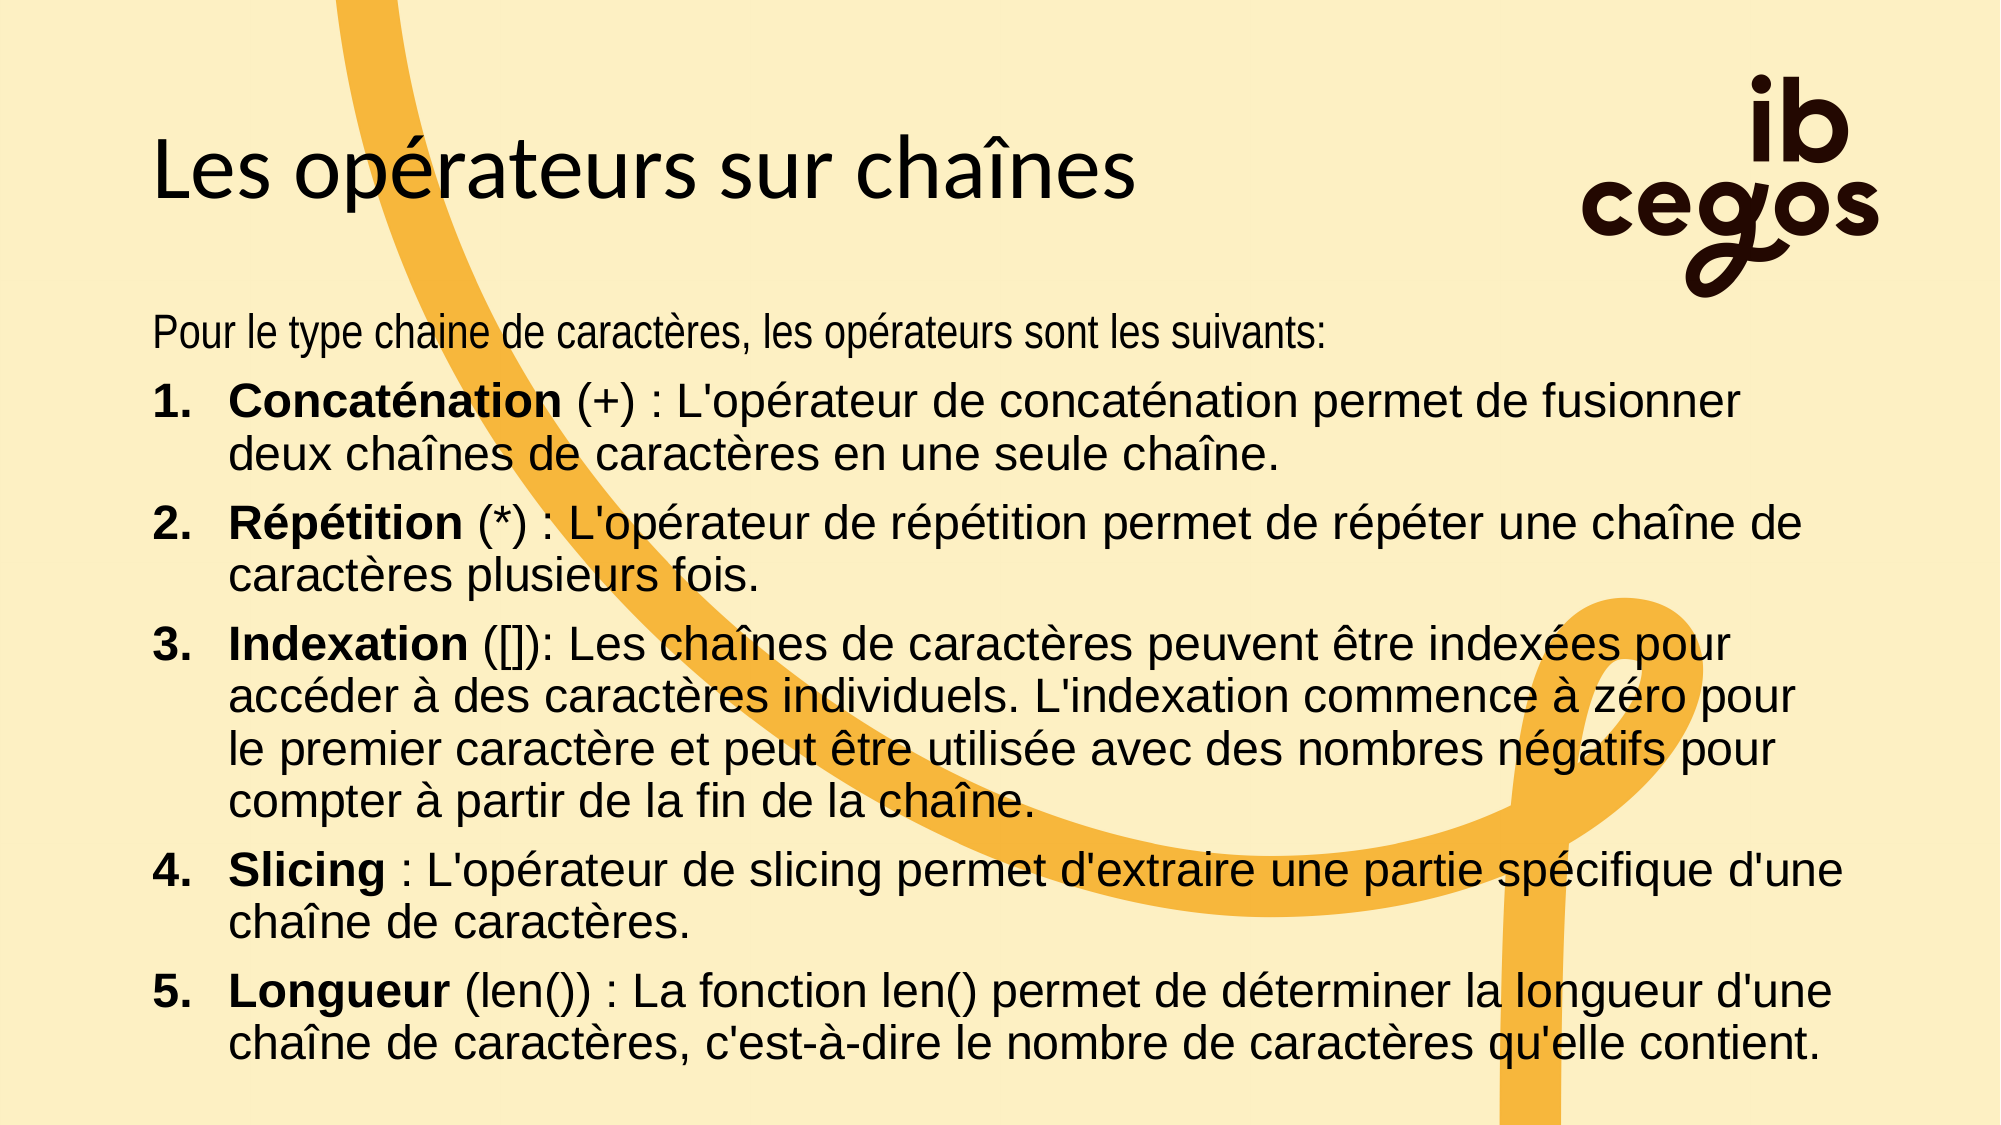

# Les opérateurs sur chaînes
Pour le type chaine de caractères, les opérateurs sont les suivants:
Concaténation (+) : L'opérateur de concaténation permet de fusionner deux chaînes de caractères en une seule chaîne.
Répétition (*) : L'opérateur de répétition permet de répéter une chaîne de caractères plusieurs fois.
Indexation ([]): Les chaînes de caractères peuvent être indexées pour accéder à des caractères individuels. L'indexation commence à zéro pour le premier caractère et peut être utilisée avec des nombres négatifs pour compter à partir de la fin de la chaîne.
Slicing : L'opérateur de slicing permet d'extraire une partie spécifique d'une chaîne de caractères.
Longueur (len()) : La fonction len() permet de déterminer la longueur d'une chaîne de caractères, c'est-à-dire le nombre de caractères qu'elle contient.